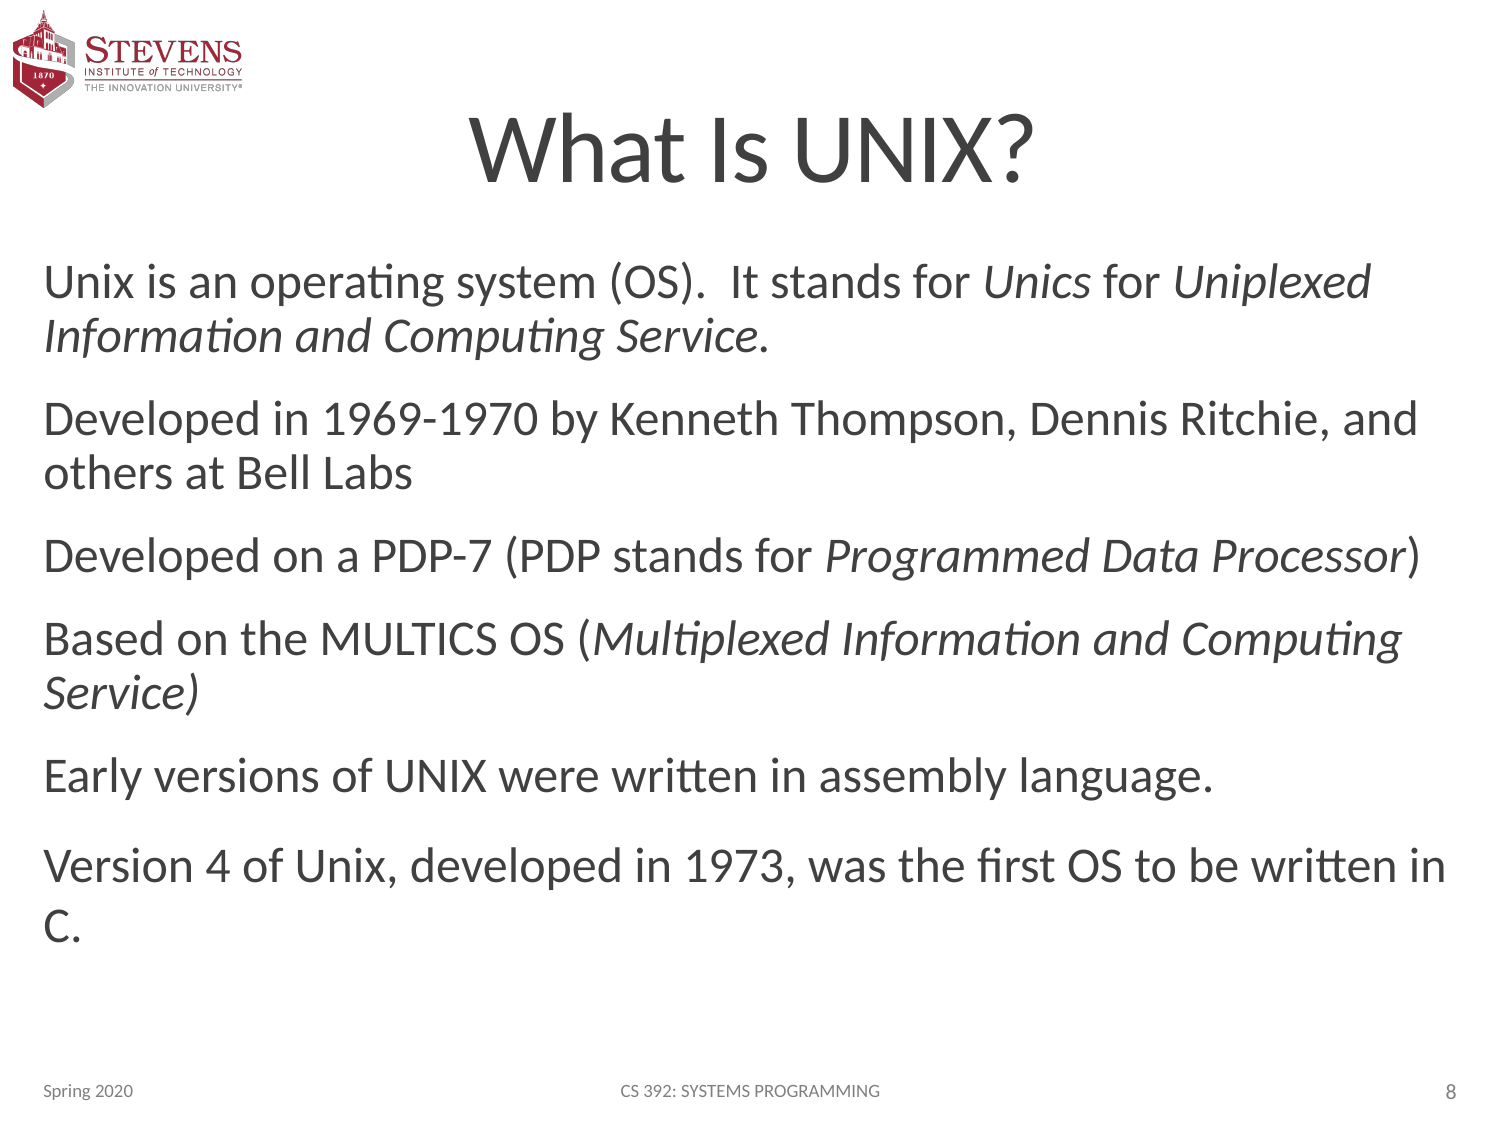

# What Is UNIX?
Unix is an operating system (OS).  It stands for Unics for Uniplexed Information and Computing Service.
Developed in 1969-1970 by Kenneth Thompson, Dennis Ritchie, and others at Bell Labs
Developed on a PDP-7 (PDP stands for Programmed Data Processor)
Based on the MULTICS OS (Multiplexed Information and Computing Service)
Early versions of UNIX were written in assembly language.
Version 4 of Unix, developed in 1973, was the first OS to be written in C.
Spring 2020
CS 392: Systems Programming
8